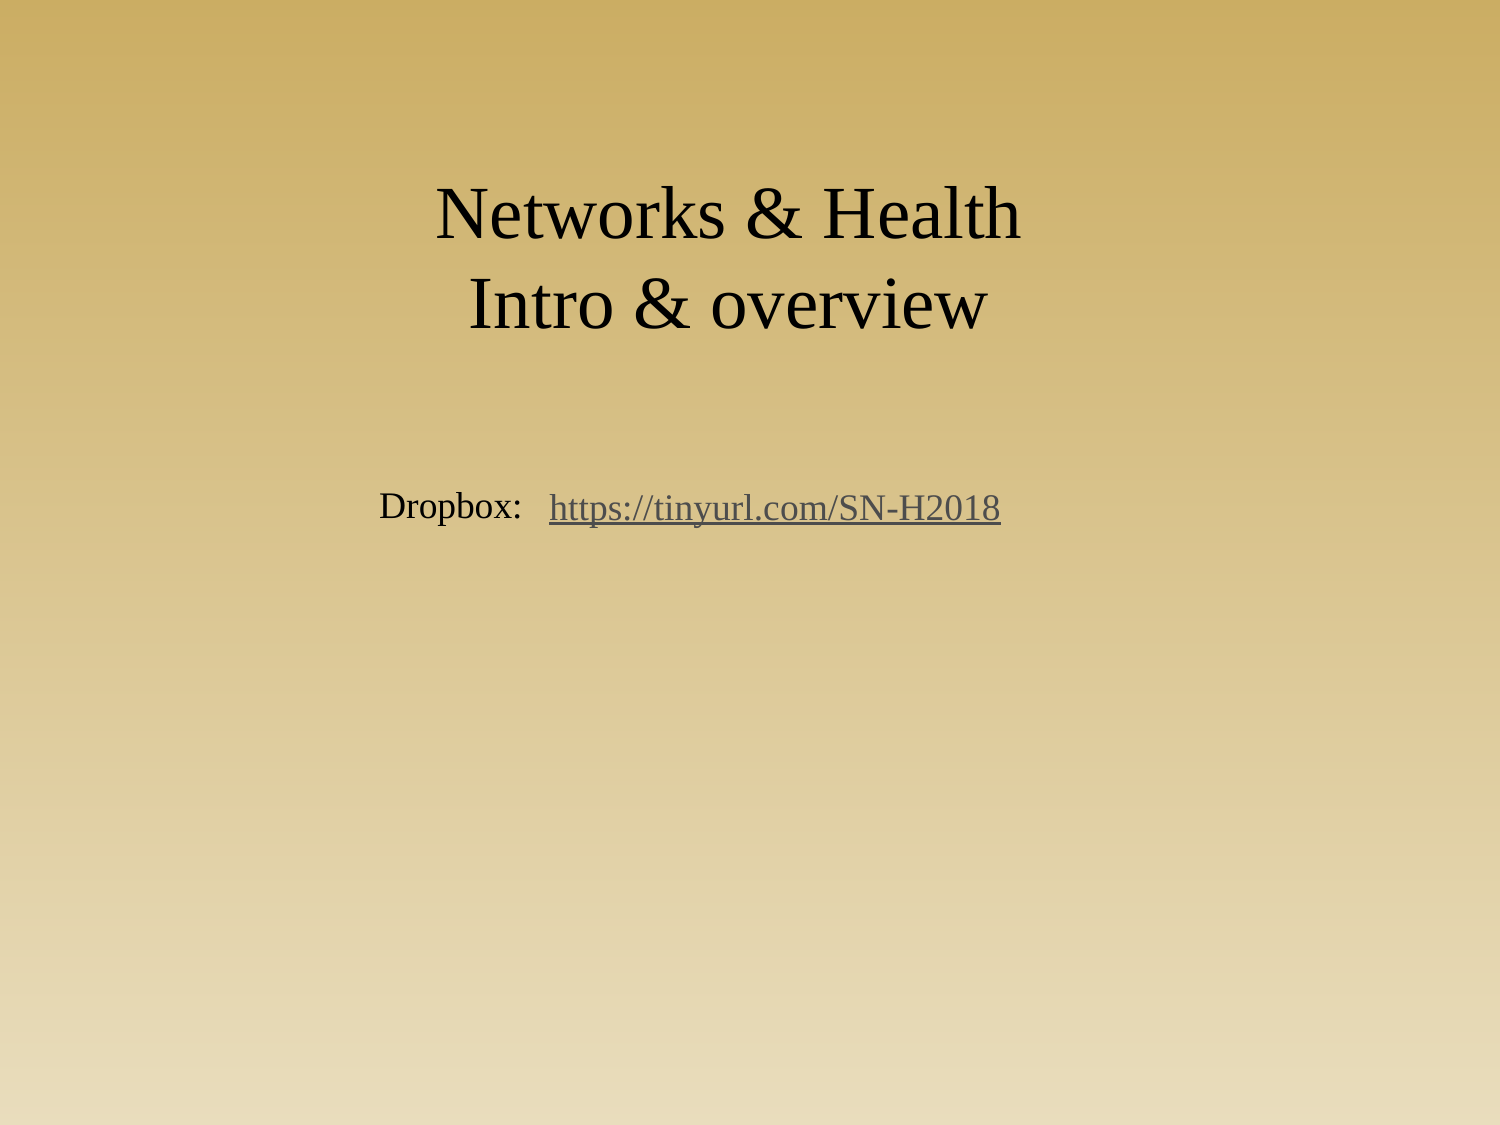

Networks & Health
Intro & overview

Dropbox:
https://tinyurl.com/SN-H2018